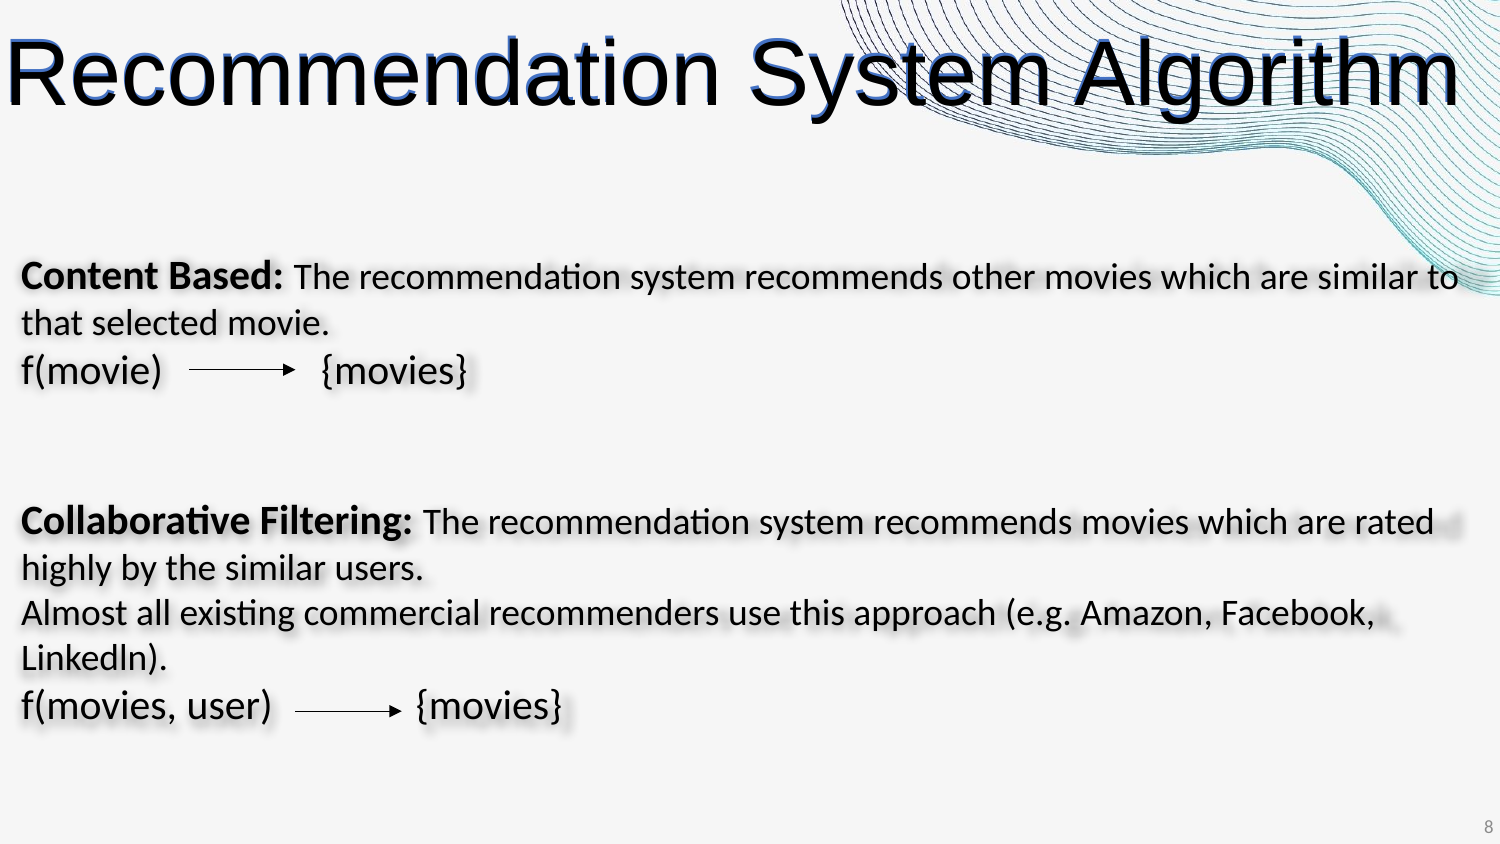

Recommendation System Algorithm
Recommendation System Algorithm
Content Based: The recommendation system recommends other movies which are similar to that selected movie.
f(movie)  	{movies}

Collaborative Filtering: The recommendation system recommends movies which are rated highly by the similar users.
Almost all existing commercial recommenders use this approach (e.g. Amazon, Facebook, Linkedln).
f(movies, user)	          {movies}

8